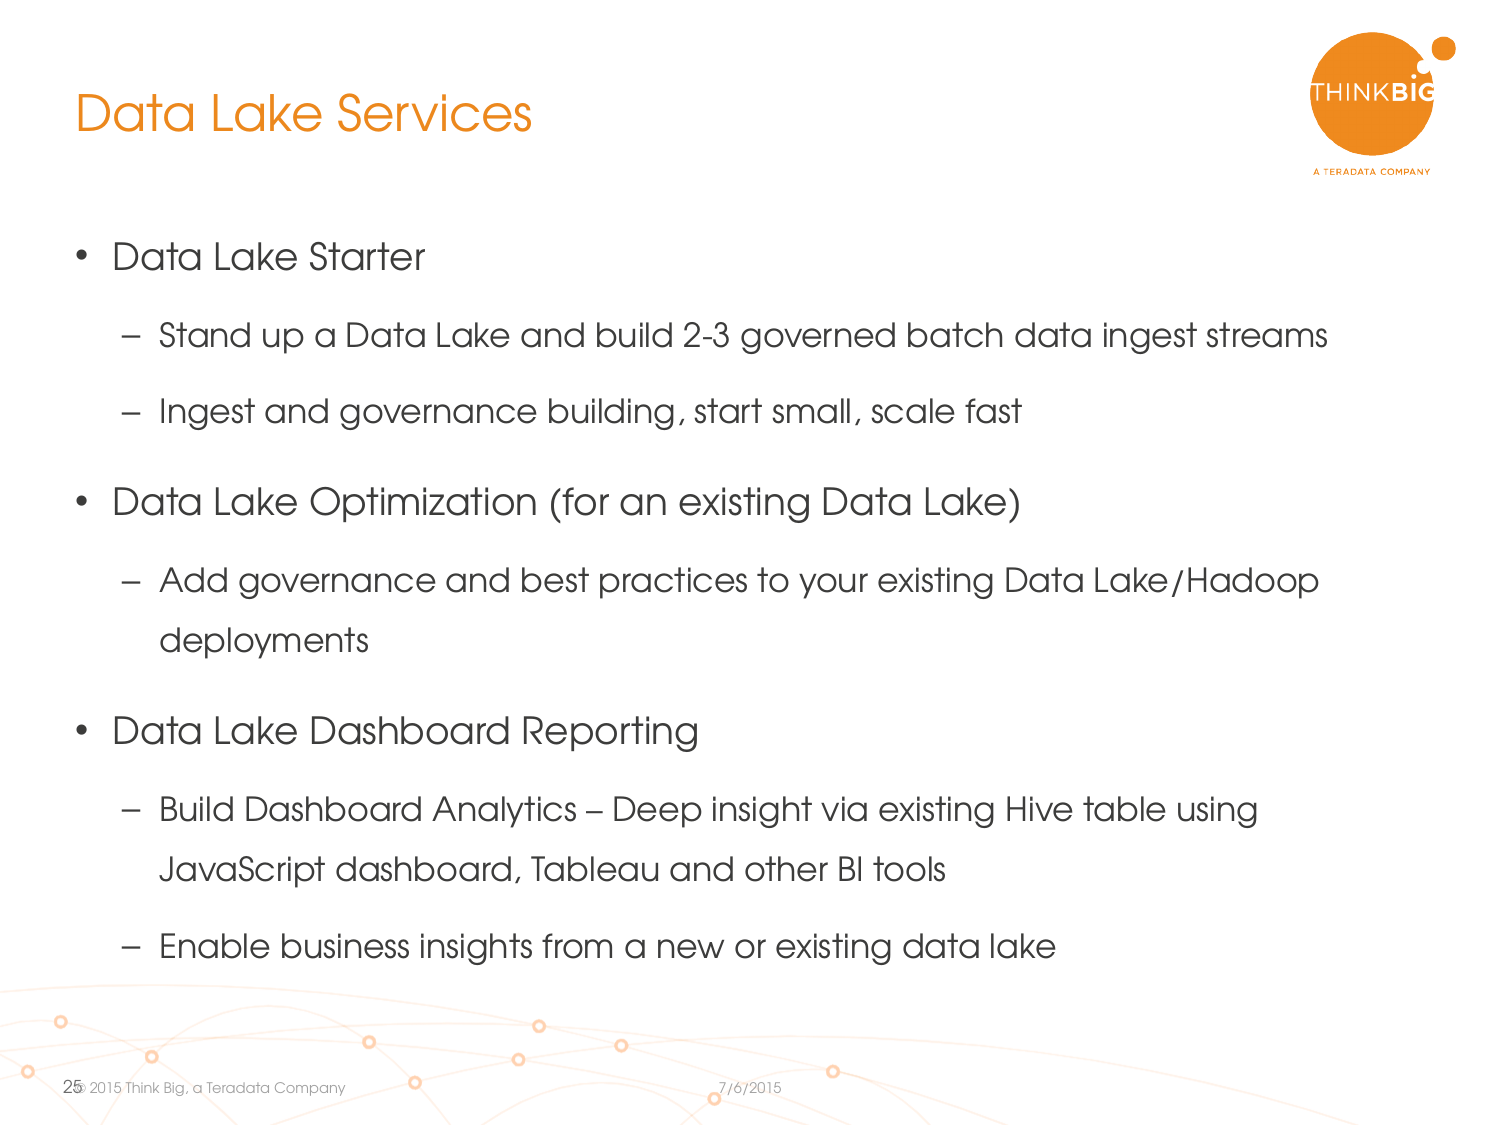

# Data Lake Services
Data Lake Starter
Stand up a Data Lake and build 2-3 governed batch data ingest streams
Ingest and governance building, start small, scale fast
Data Lake Optimization (for an existing Data Lake)
Add governance and best practices to your existing Data Lake/Hadoop deployments
Data Lake Dashboard Reporting
Build Dashboard Analytics – Deep insight via existing Hive table using JavaScript dashboard, Tableau and other BI tools
Enable business insights from a new or existing data lake
7/6/2015
© 2015 Think Big, a Teradata Company